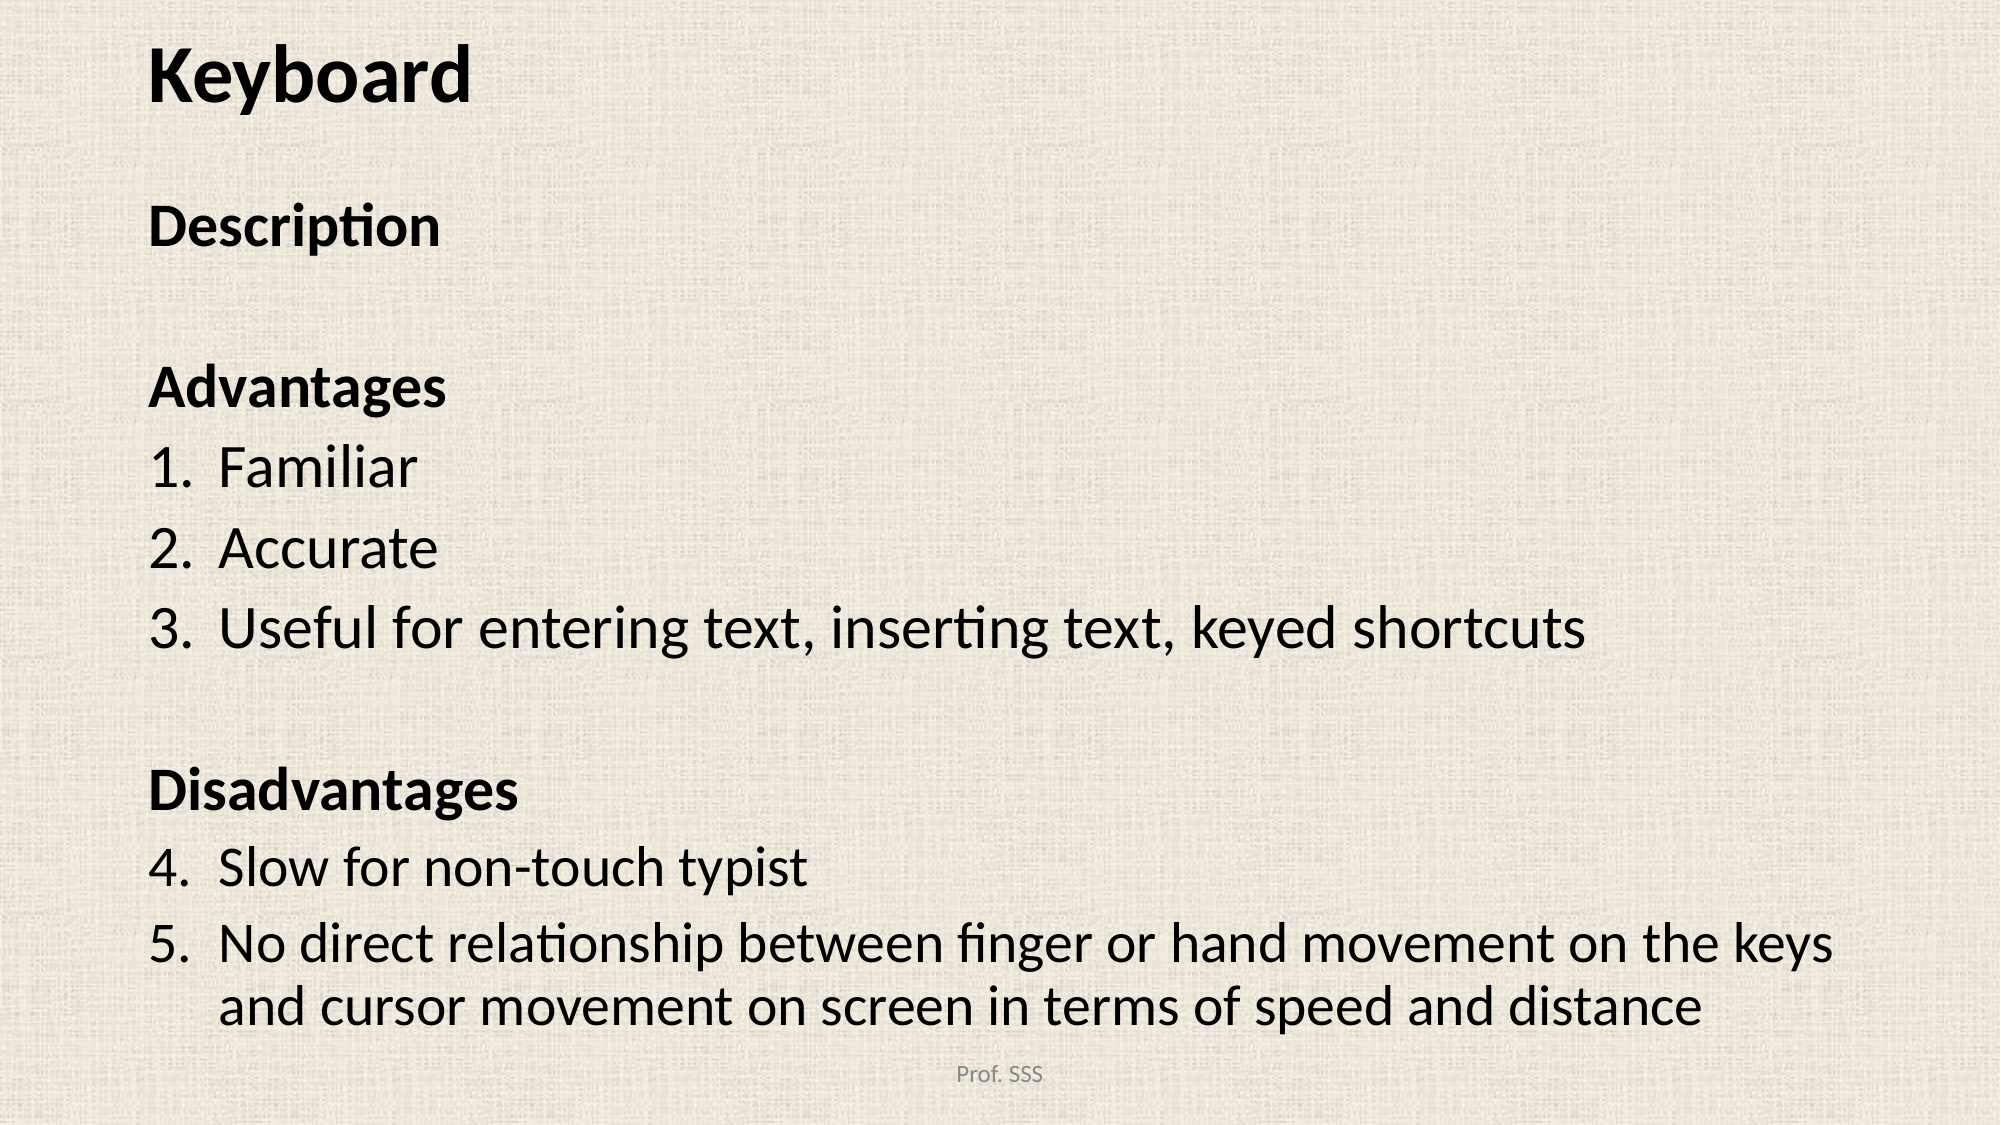

Keyboard

Description

Advantages
Familiar
Accurate
Useful for entering text, inserting text, keyed shortcuts

Disadvantages
Slow for non-touch typist
No direct relationship between finger or hand movement on the keys and cursor movement on screen in terms of speed and distance

#
Prof. SSS